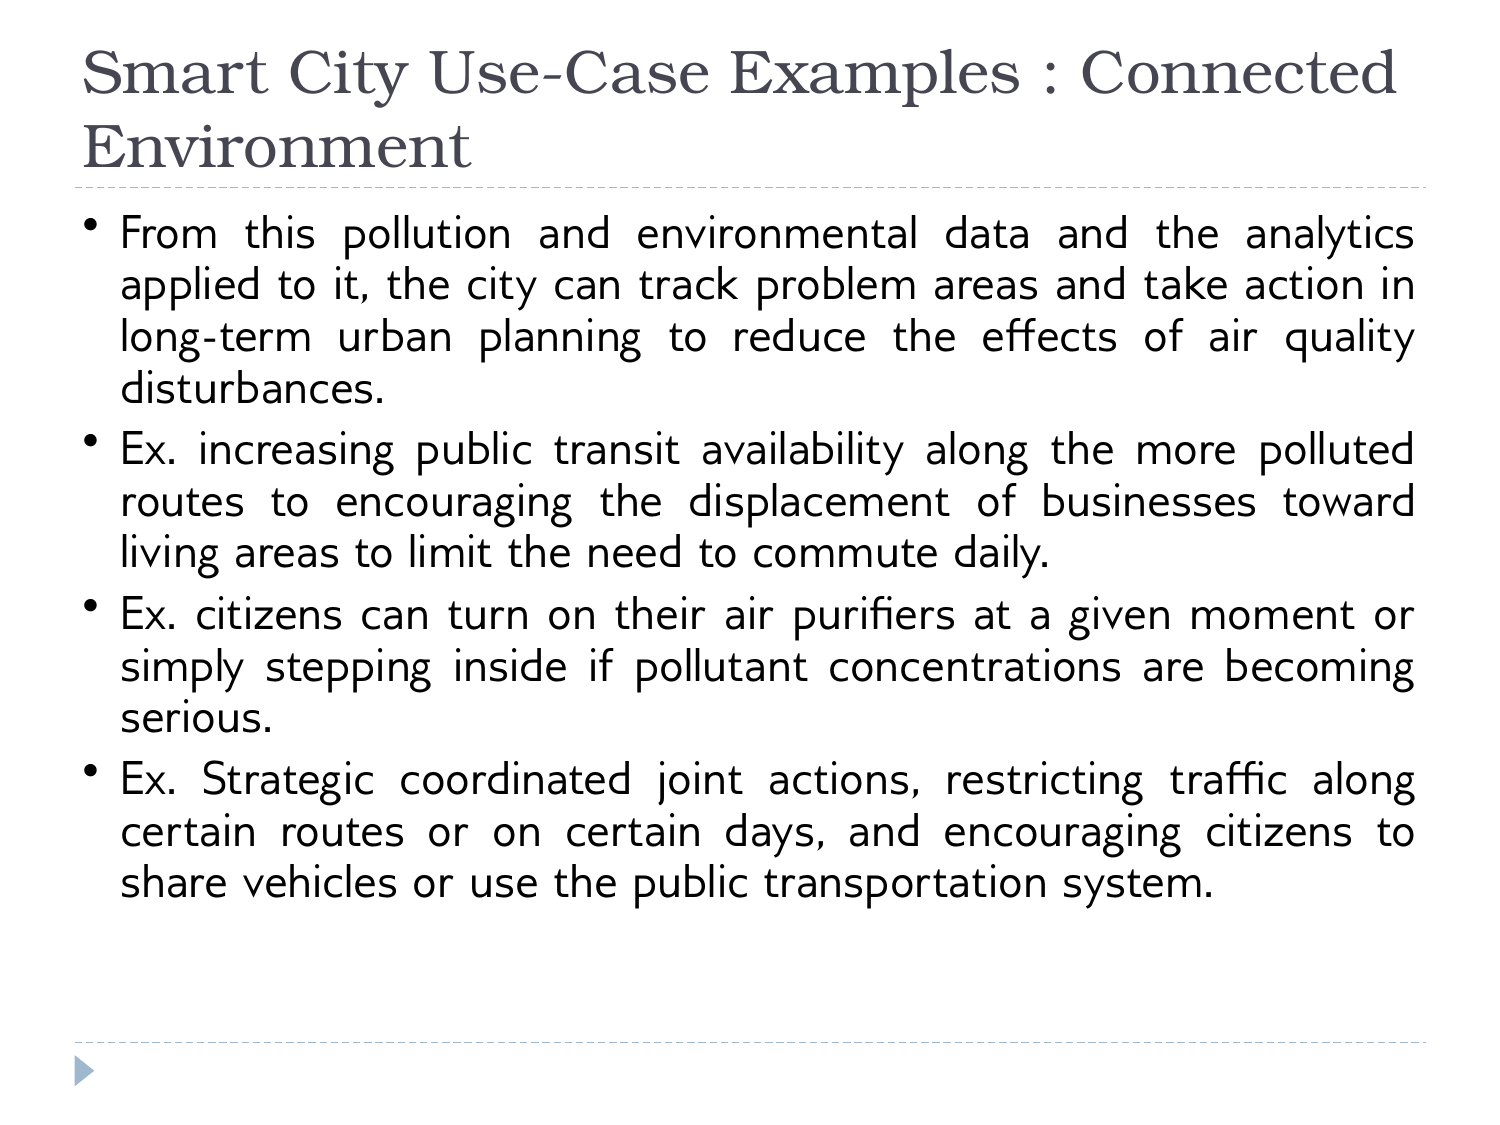

# Smart City Use-Case Examples : Connected Environment
From this pollution and environmental data and the analytics applied to it, the city can track problem areas and take action in long-term urban planning to reduce the effects of air quality disturbances.
Ex. increasing public transit availability along the more polluted routes to encouraging the displacement of businesses toward living areas to limit the need to commute daily.
Ex. citizens can turn on their air purifiers at a given moment or simply stepping inside if pollutant concentrations are becoming serious.
Ex. Strategic coordinated joint actions, restricting traffic along certain routes or on certain days, and encouraging citizens to share vehicles or use the public transportation system.